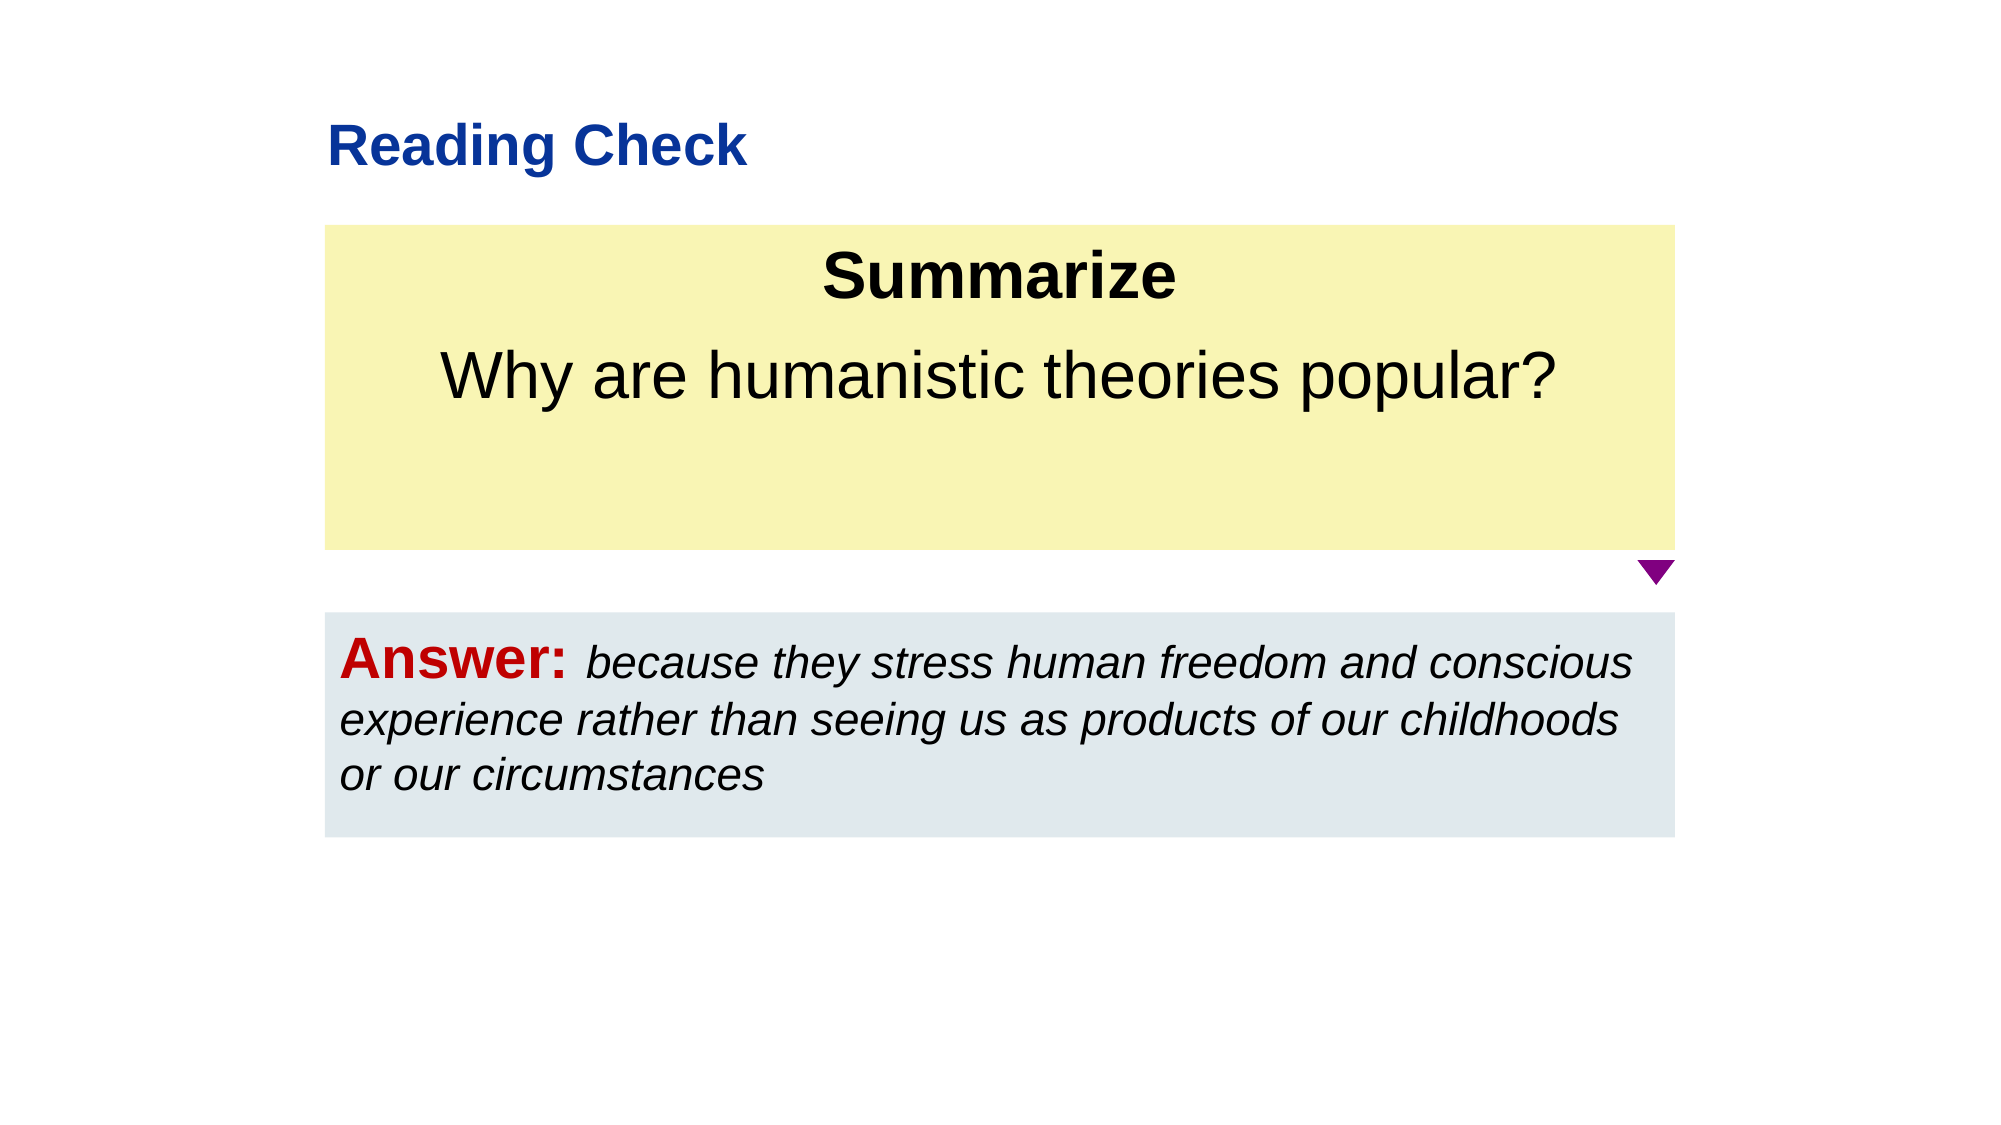

Reading Check
Summarize
Why are humanistic theories popular?

Answer: because they stress human freedom and conscious experience rather than seeing us as products of our childhoods or our circumstances